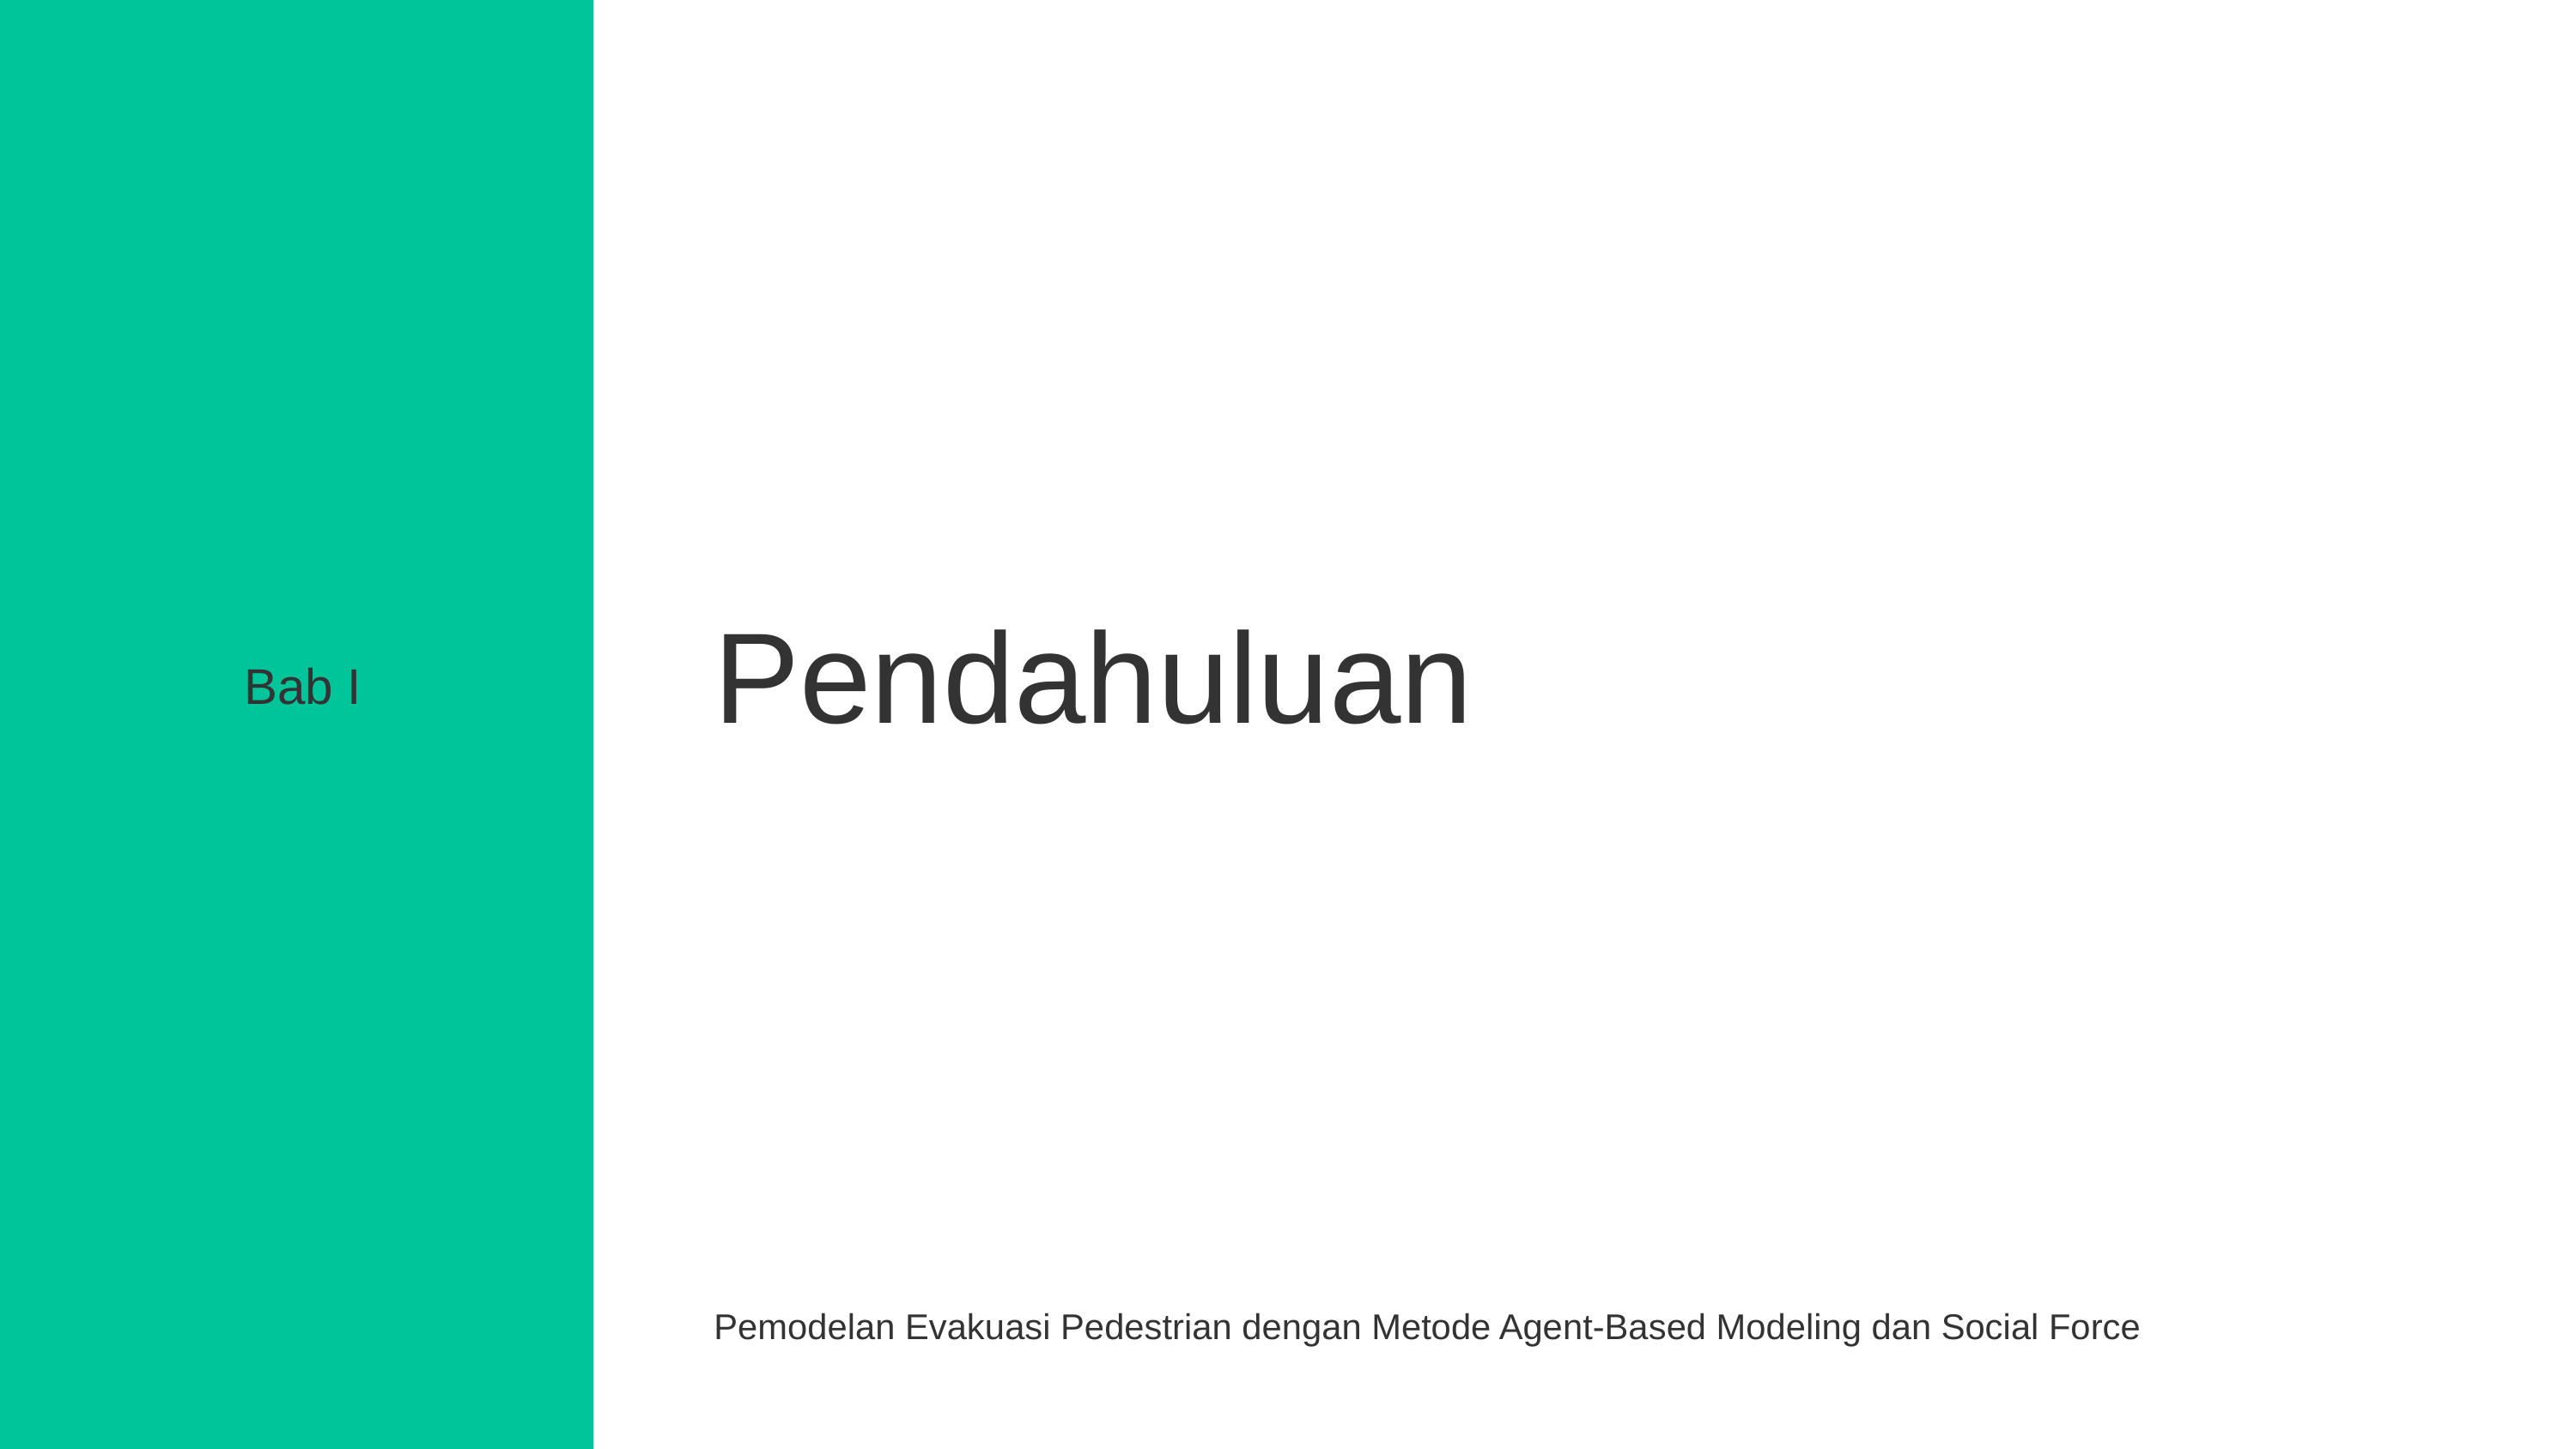

Pendahuluan
Bab I
Pemodelan Evakuasi Pedestrian dengan Metode Agent-Based Modeling dan Social Force